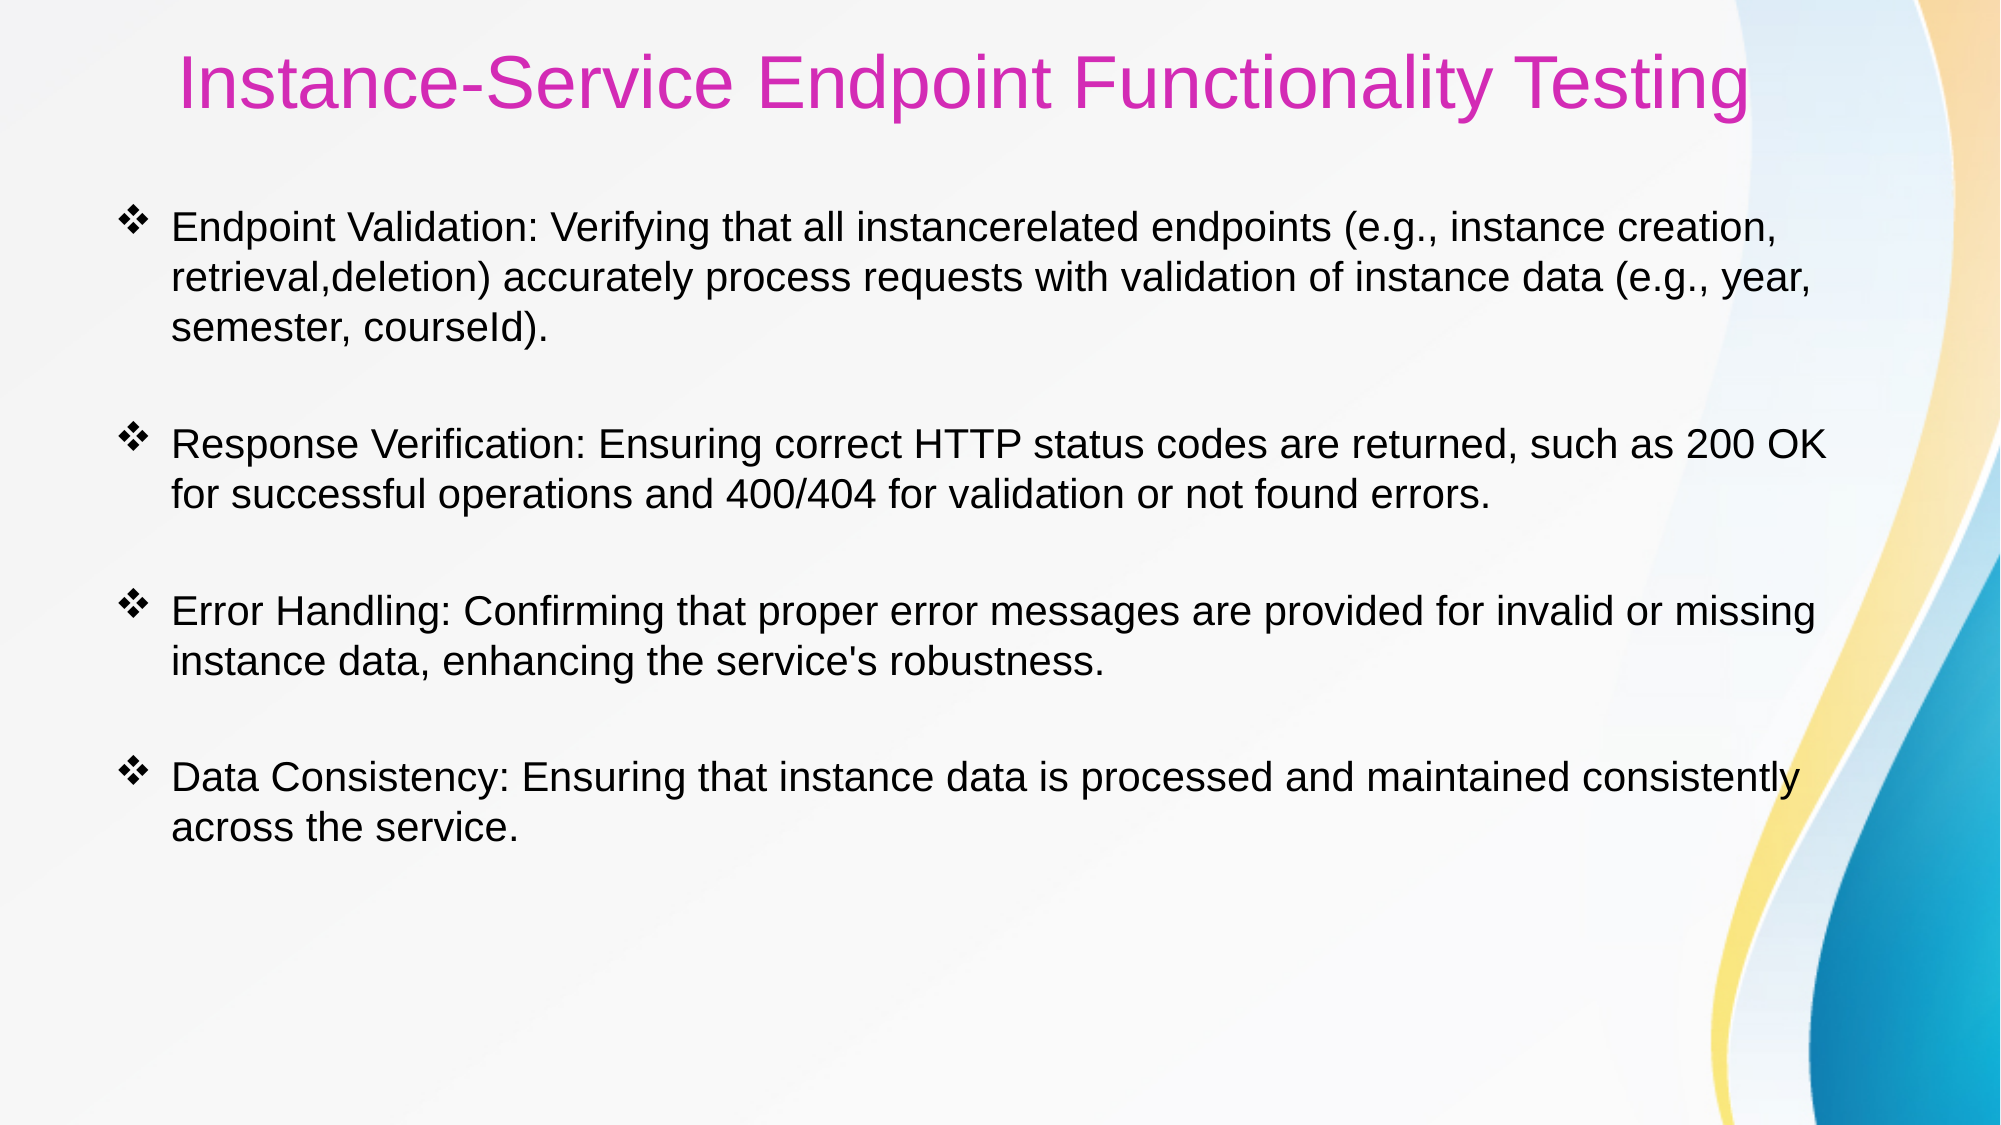

# Instance-Service Endpoint Functionality Testing
Endpoint Validation: Verifying that all instancerelated endpoints (e.g., instance creation, retrieval,deletion) accurately process requests with validation of instance data (e.g., year, semester, courseId).

Response Verification: Ensuring correct HTTP status codes are returned, such as 200 OK for successful operations and 400/404 for validation or not found errors.

Error Handling: Confirming that proper error messages are provided for invalid or missing instance data, enhancing the service's robustness.

Data Consistency: Ensuring that instance data is processed and maintained consistently across the service.